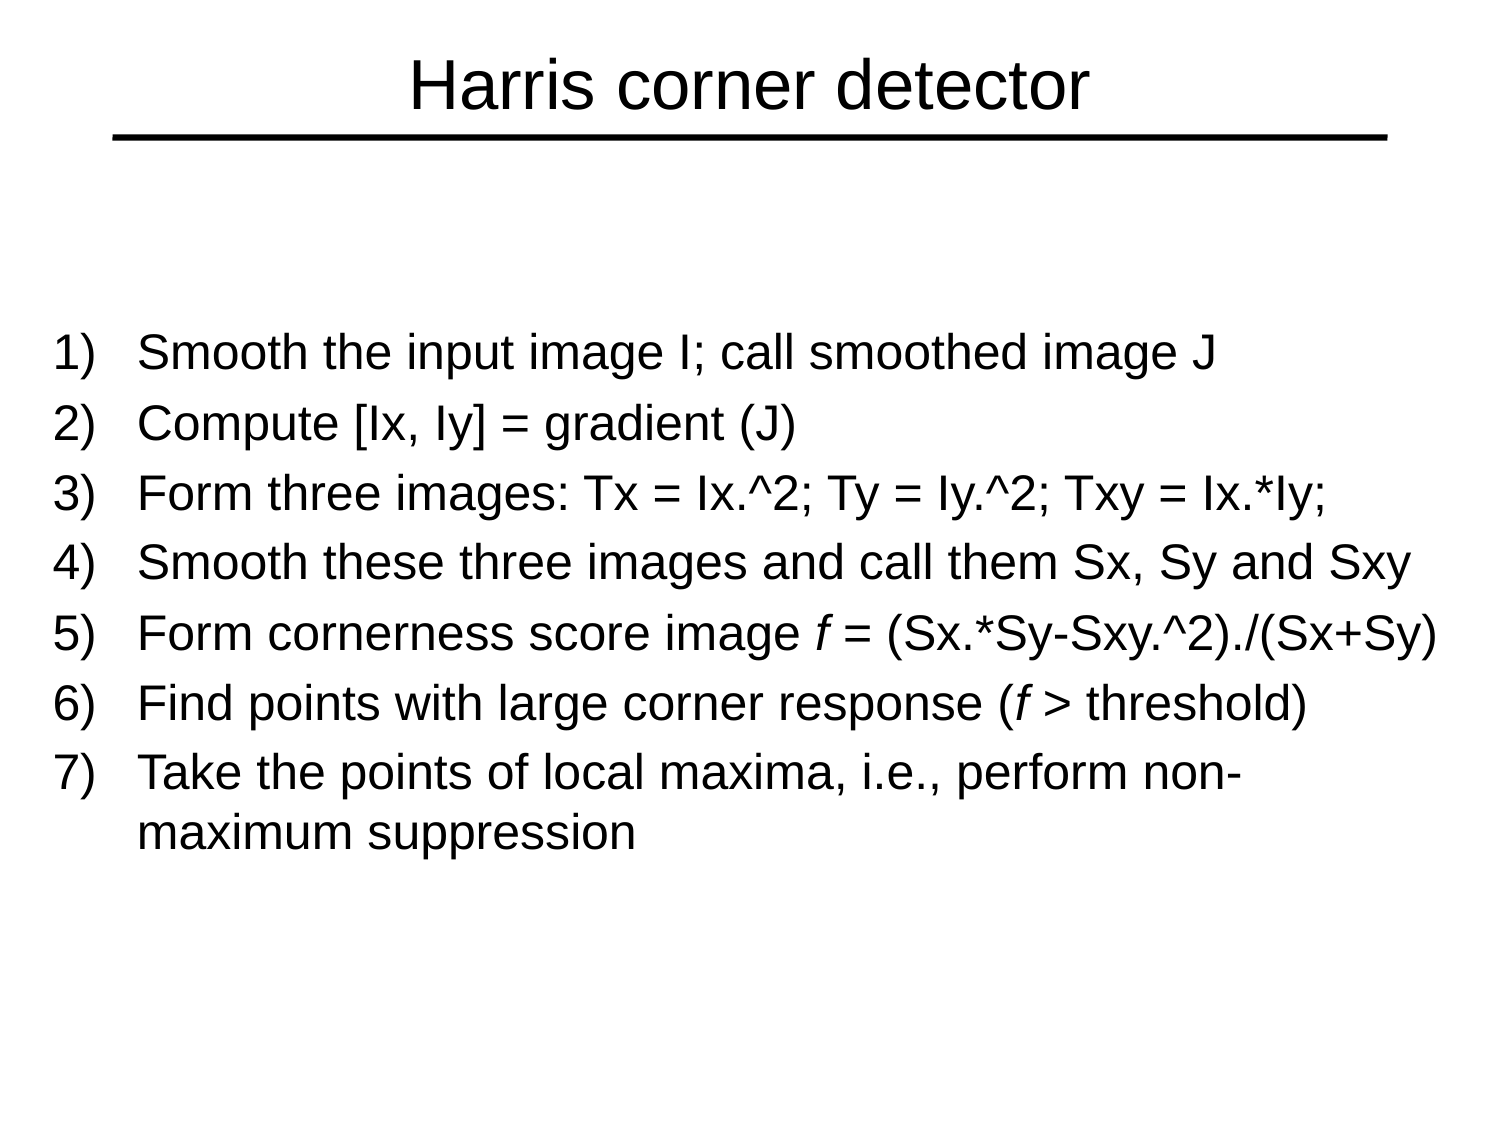

# Harris corner detector
Smooth the input image I; call smoothed image J
Compute [Ix, Iy] = gradient (J)
Form three images: Tx = Ix.^2; Ty = Iy.^2; Txy = Ix.*Iy;
Smooth these three images and call them Sx, Sy and Sxy
Form cornerness score image f = (Sx.*Sy-Sxy.^2)./(Sx+Sy)
Find points with large corner response (f > threshold)
Take the points of local maxima, i.e., perform non-maximum suppression